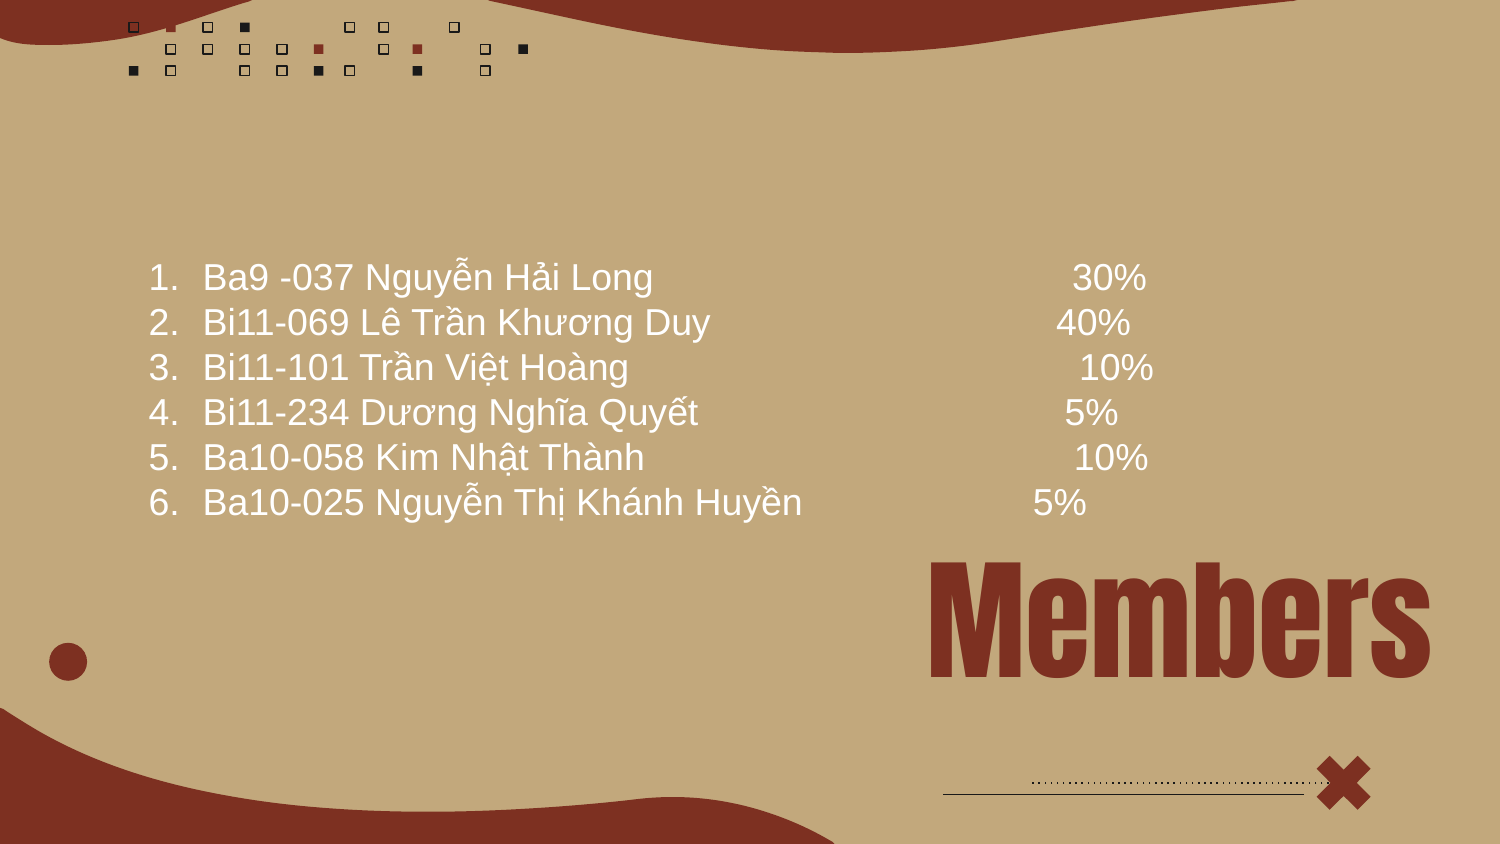

Ba9 -037 Nguyễn Hải Long                                        30%
Bi11-069 Lê Trần Khương Duy                                 40%
Bi11-101 Trần Việt Hoàng                                           10%
Bi11-234 Dương Nghĩa Quyết                                   5%
Ba10-058 Kim Nhật Thành                                         10%
Ba10-025 Nguyễn Thị Khánh Huyền                      5%
# Members